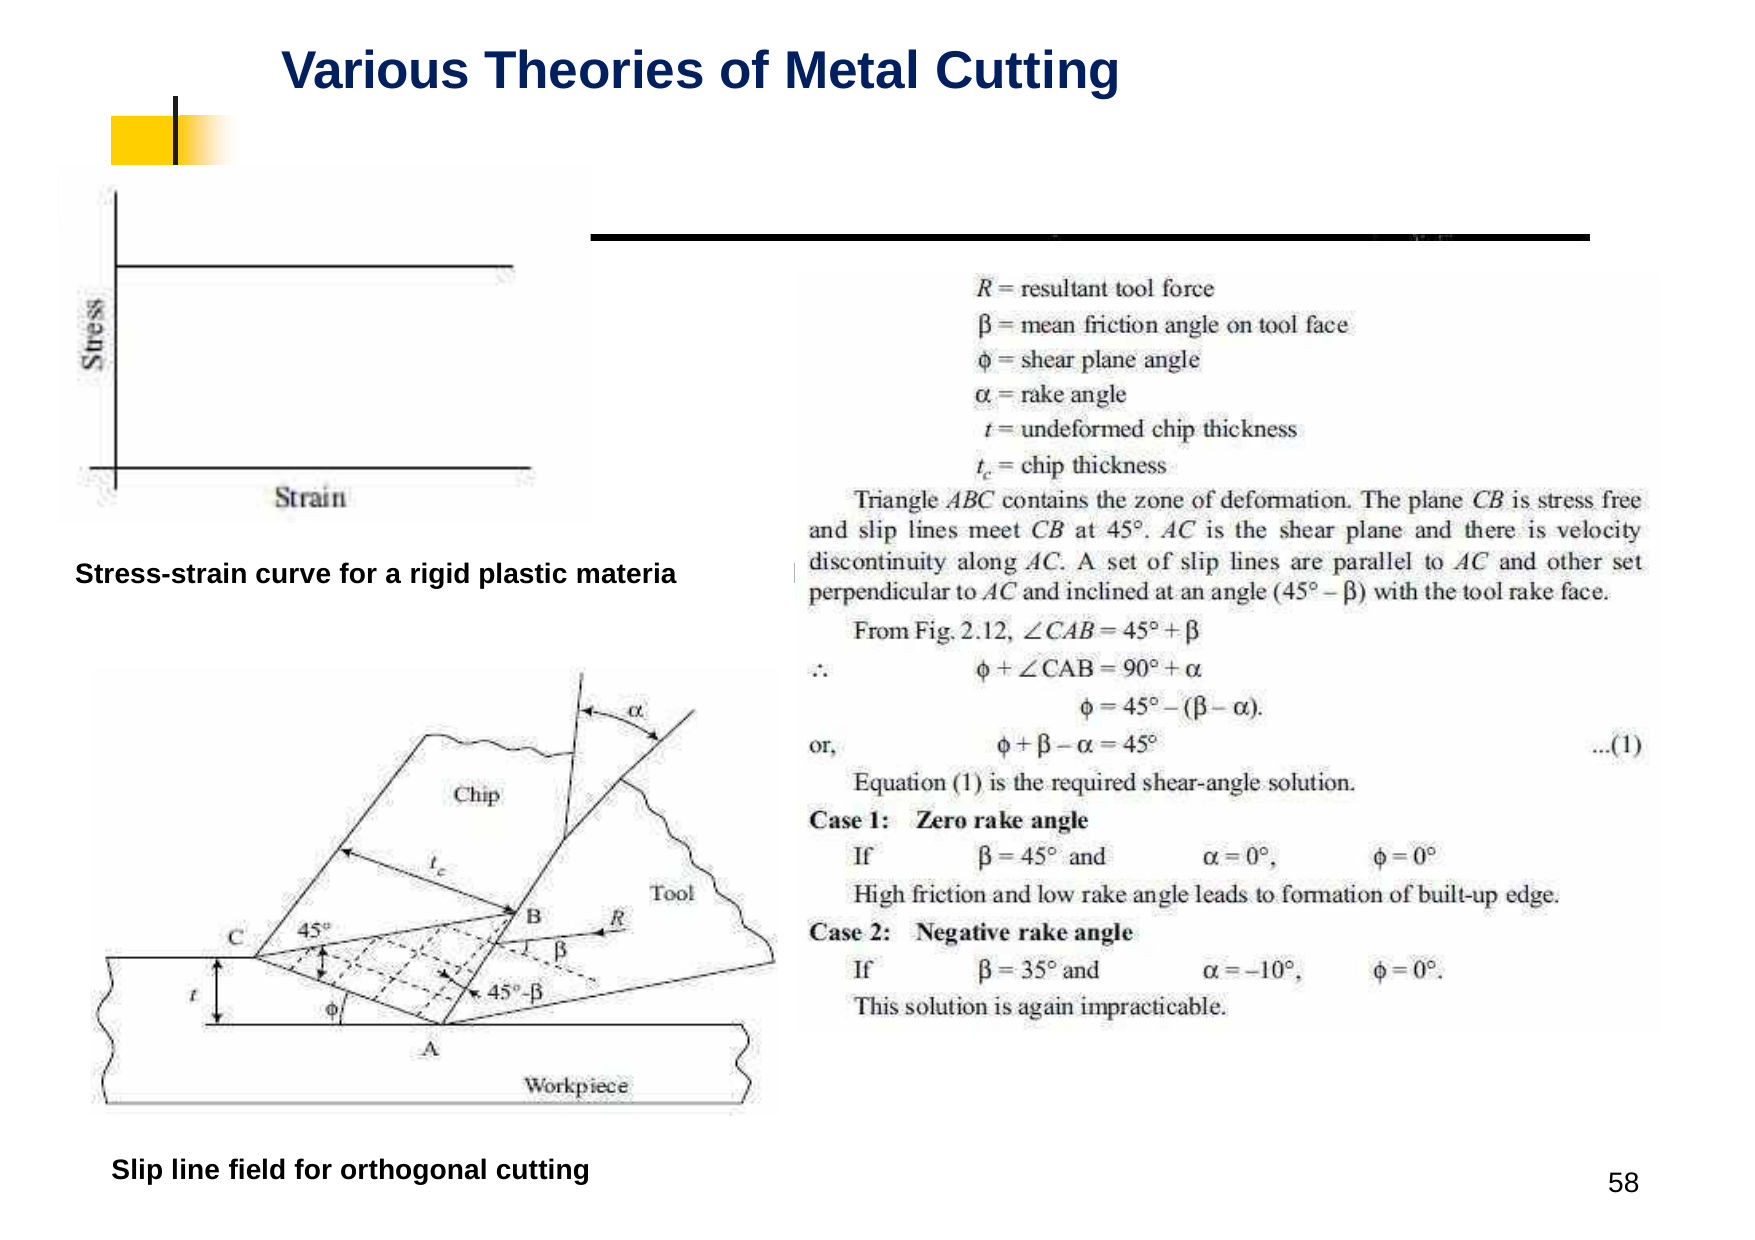

# Various Theories of Metal Cutting

Stress-strain curve for a rigid plastic materia
l

Slip line field for orthogonal cutting
58